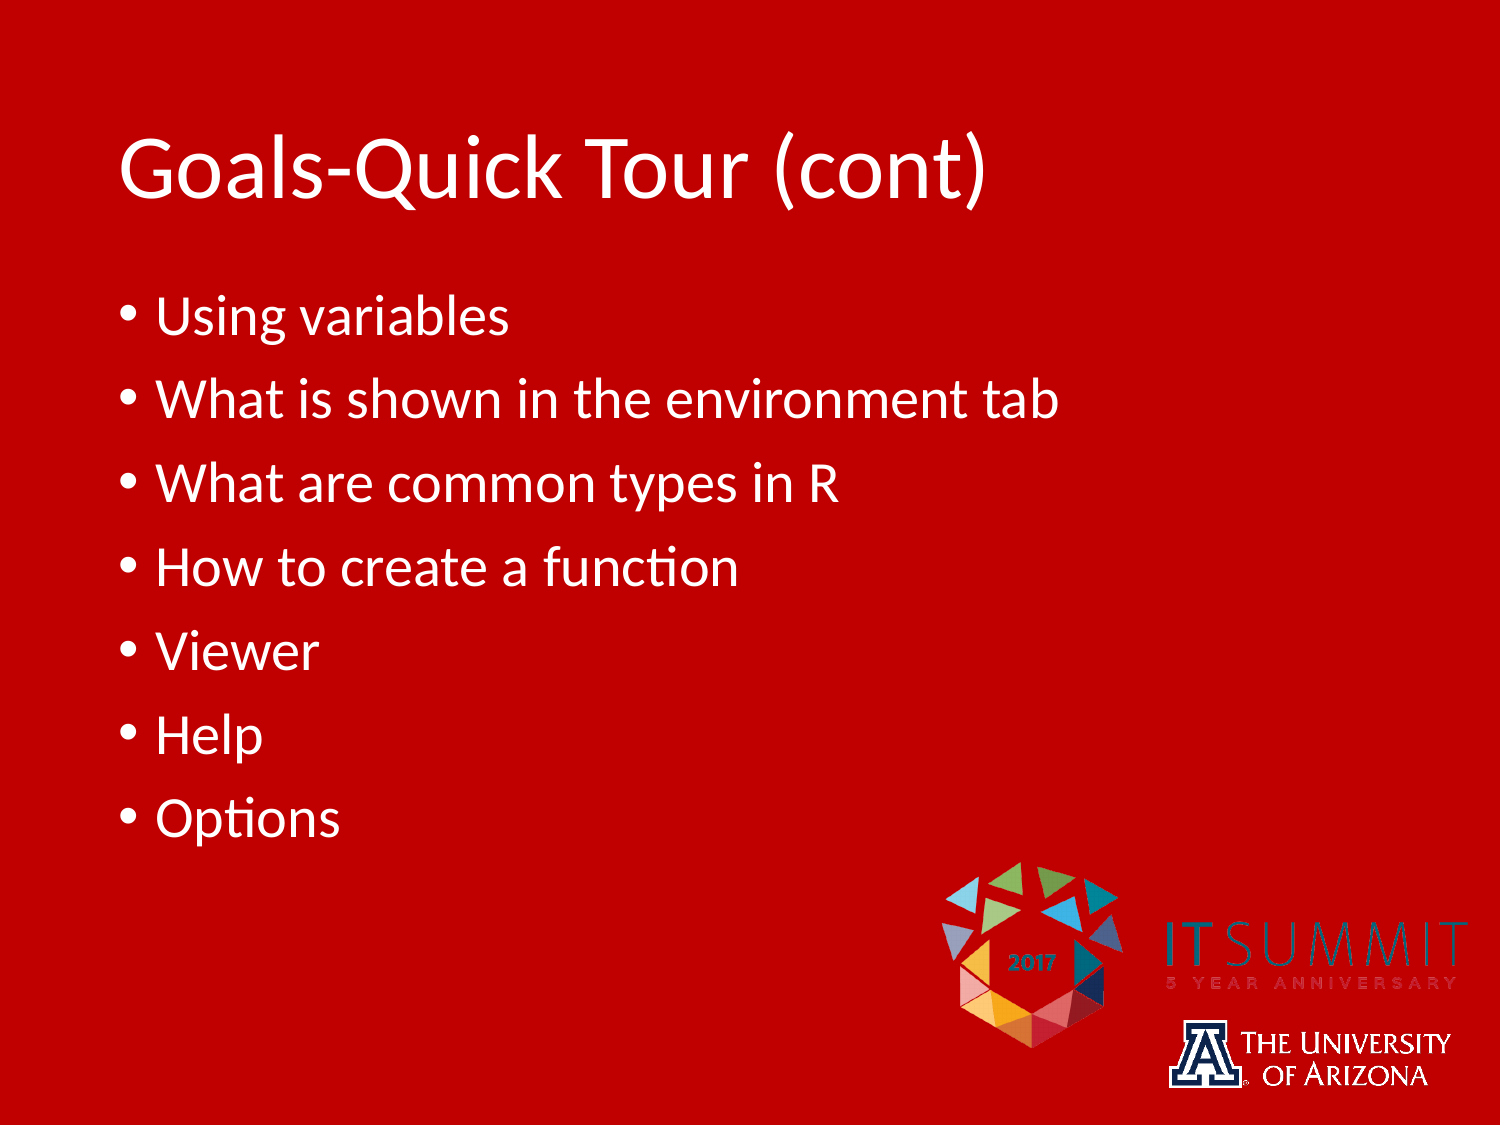

# Goals-Quick Tour (cont)
Using variables
What is shown in the environment tab
What are common types in R
How to create a function
Viewer
Help
Options